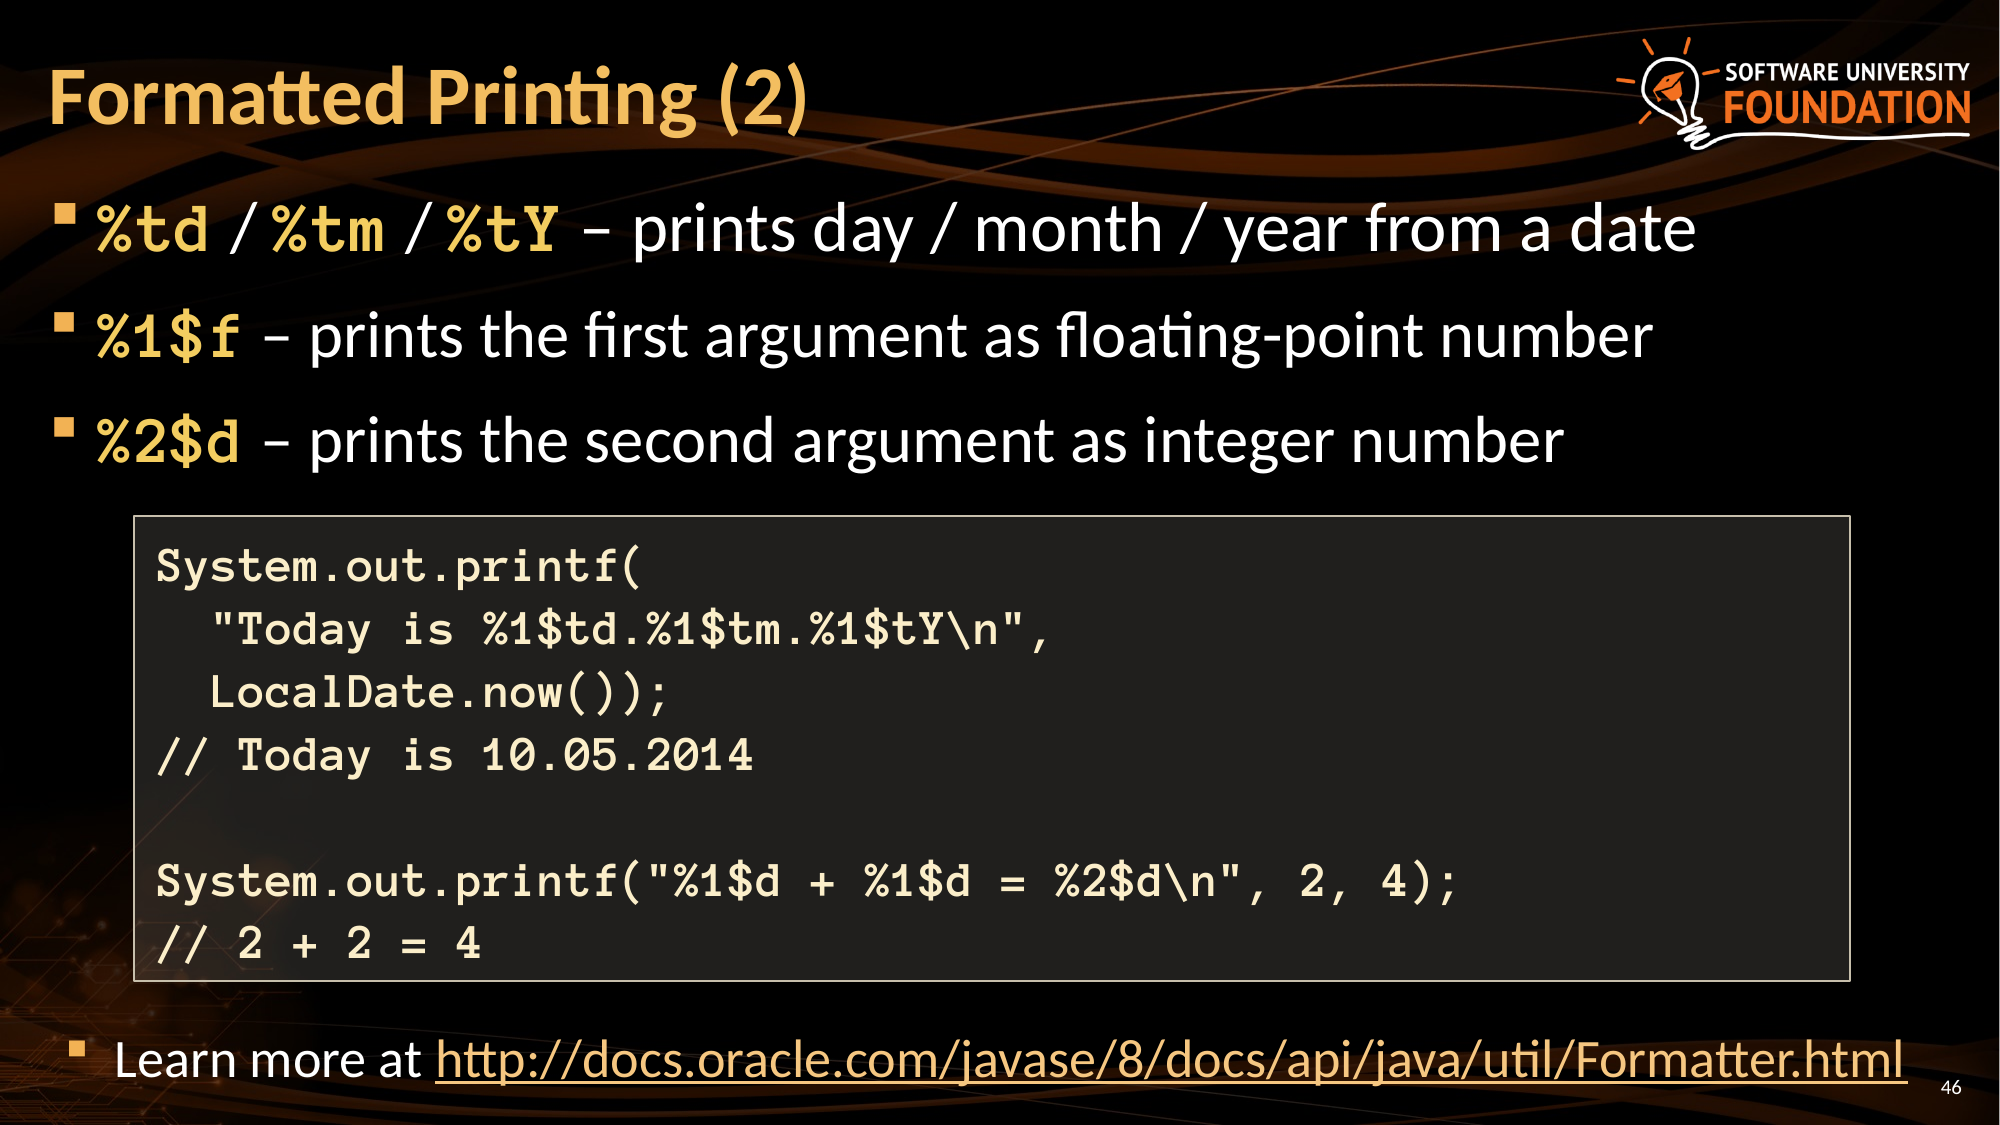

# Formatted Printing (2)
%td / %tm / %tY – prints day / month / year from a date
%1$f – prints the first argument as floating-point number
%2$d – prints the second argument as integer number
System.out.printf(
  "Today is %1$td.%1$tm.%1$tY\n",
  LocalDate.now());
// Today is 10.05.2014

System.out.printf("%1$d + %1$d = %2$d\n", 2, 4);
// 2 + 2 = 4
Learn more at http://docs.oracle.com/javase/8/docs/api/java/util/Formatter.html
46